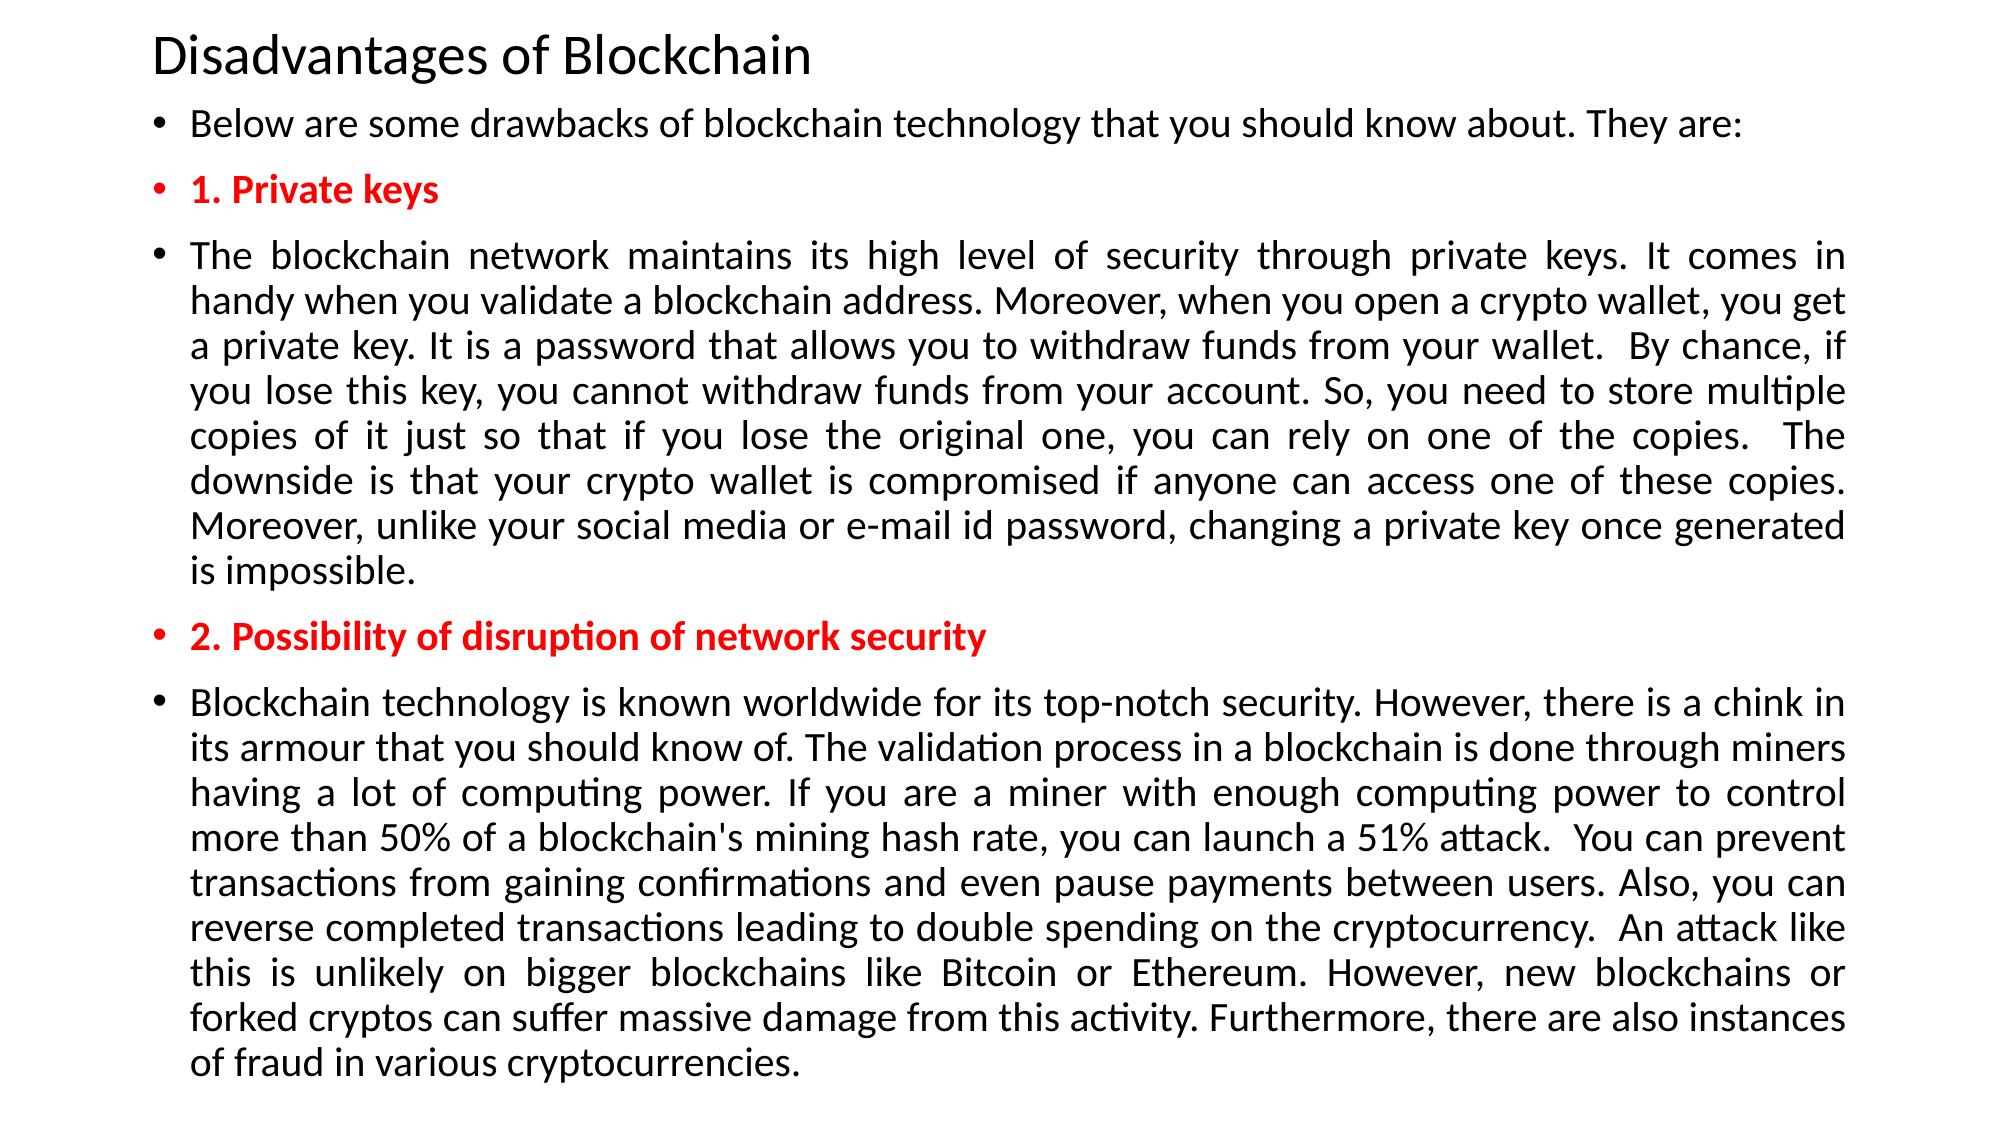

# Disadvantages of Blockchain
Below are some drawbacks of blockchain technology that you should know about. They are:
1. Private keys
The blockchain network maintains its high level of security through private keys. It comes in handy when you validate a blockchain address. Moreover, when you open a crypto wallet, you get a private key. It is a password that allows you to withdraw funds from your wallet.  By chance, if you lose this key, you cannot withdraw funds from your account. So, you need to store multiple copies of it just so that if you lose the original one, you can rely on one of the copies.  The downside is that your crypto wallet is compromised if anyone can access one of these copies. Moreover, unlike your social media or e-mail id password, changing a private key once generated is impossible.
2. Possibility of disruption of network security
Blockchain technology is known worldwide for its top-notch security. However, there is a chink in its armour that you should know of. The validation process in a blockchain is done through miners having a lot of computing power. If you are a miner with enough computing power to control more than 50% of a blockchain's mining hash rate, you can launch a 51% attack.  You can prevent transactions from gaining confirmations and even pause payments between users. Also, you can reverse completed transactions leading to double spending on the cryptocurrency.  An attack like this is unlikely on bigger blockchains like Bitcoin or Ethereum. However, new blockchains or forked cryptos can suffer massive damage from this activity. Furthermore, there are also instances of fraud in various cryptocurrencies.